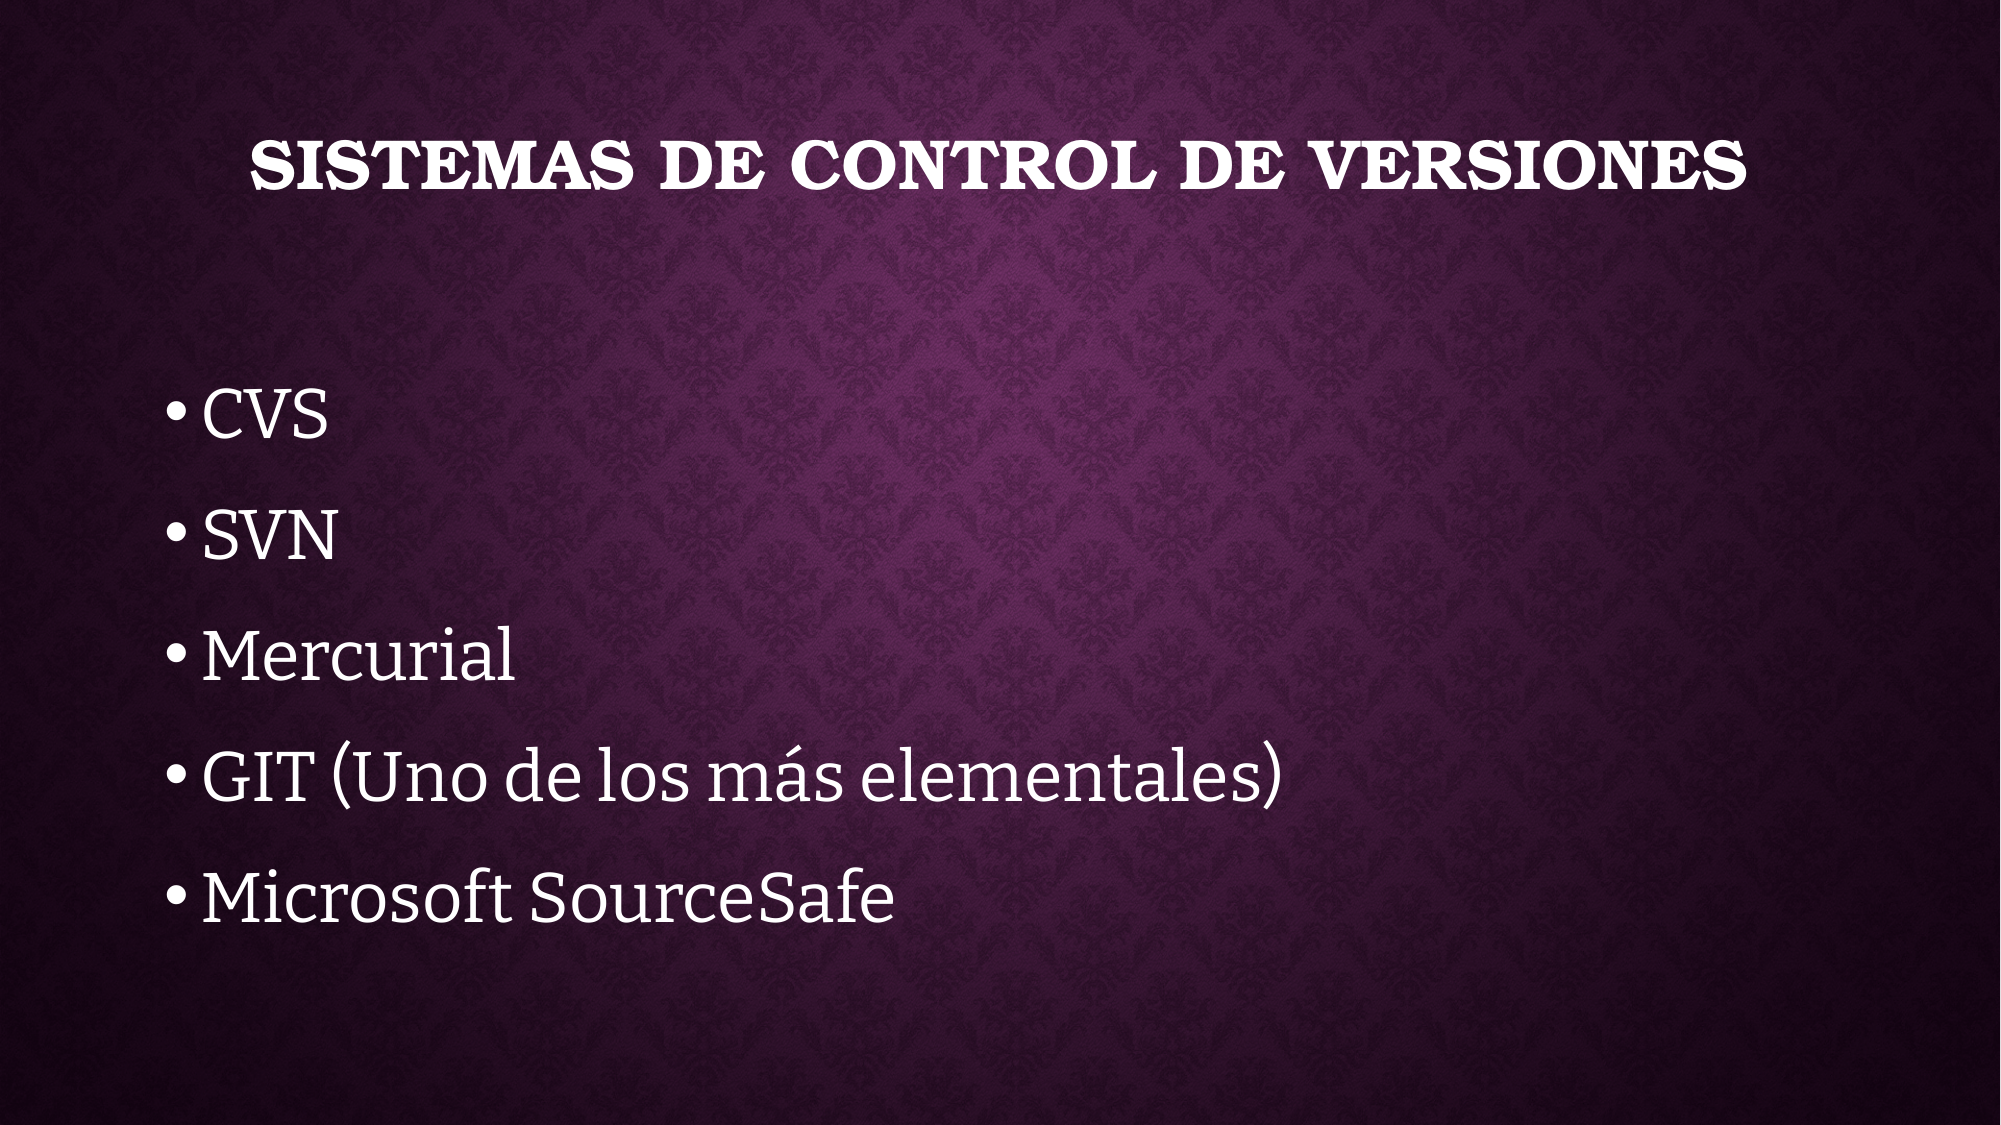

# Sistemas de control de versiones
CVS
SVN
Mercurial
GIT (Uno de los más elementales)
Microsoft SourceSafe